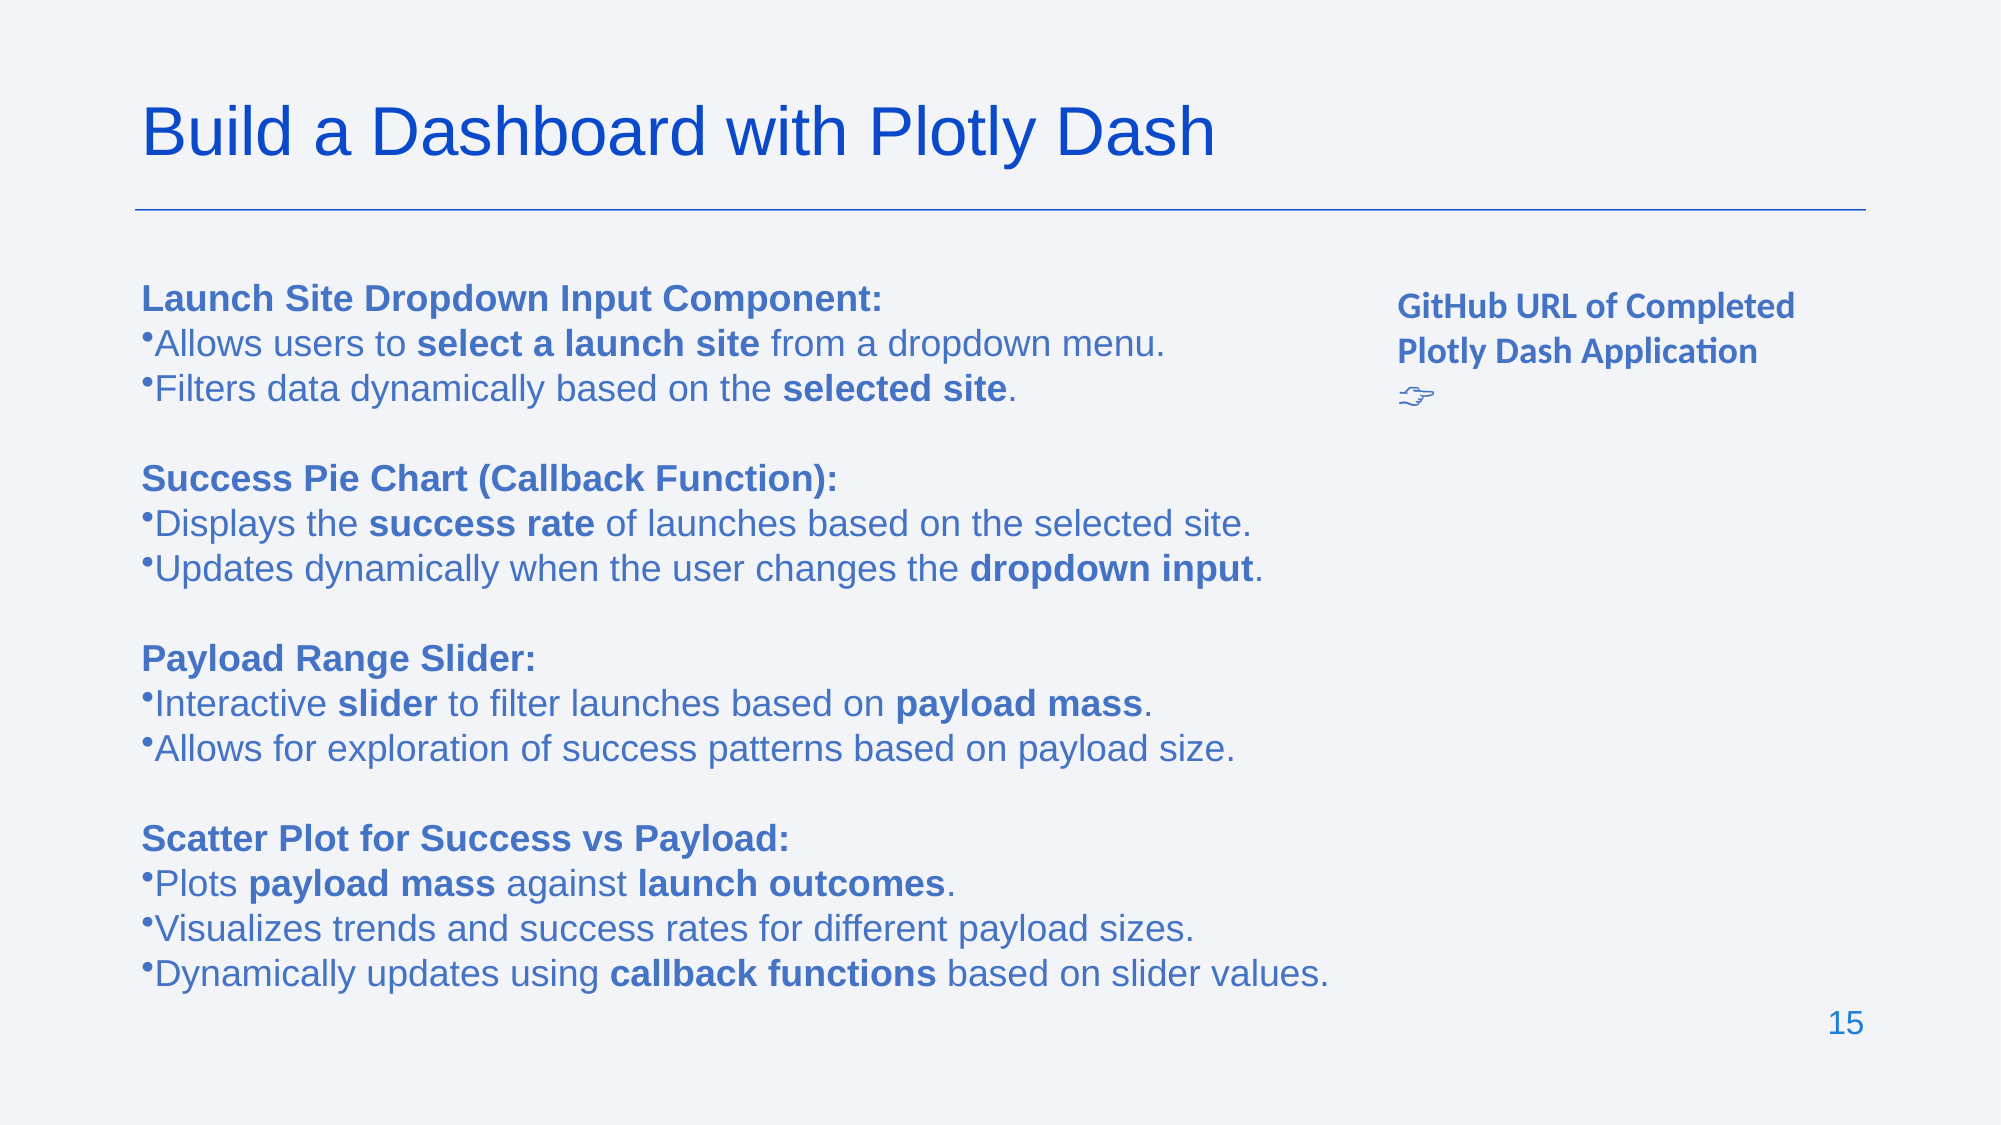

Build a Dashboard with Plotly Dash
Launch Site Dropdown Input Component:
Allows users to select a launch site from a dropdown menu.
Filters data dynamically based on the selected site.

Success Pie Chart (Callback Function):
Displays the success rate of launches based on the selected site.
Updates dynamically when the user changes the dropdown input.

Payload Range Slider:
Interactive slider to filter launches based on payload mass.
Allows for exploration of success patterns based on payload size.

Scatter Plot for Success vs Payload:
Plots payload mass against launch outcomes.
Visualizes trends and success rates for different payload sizes.
Dynamically updates using callback functions based on slider values.

GitHub URL of Completed Plotly Dash Application
👉
15